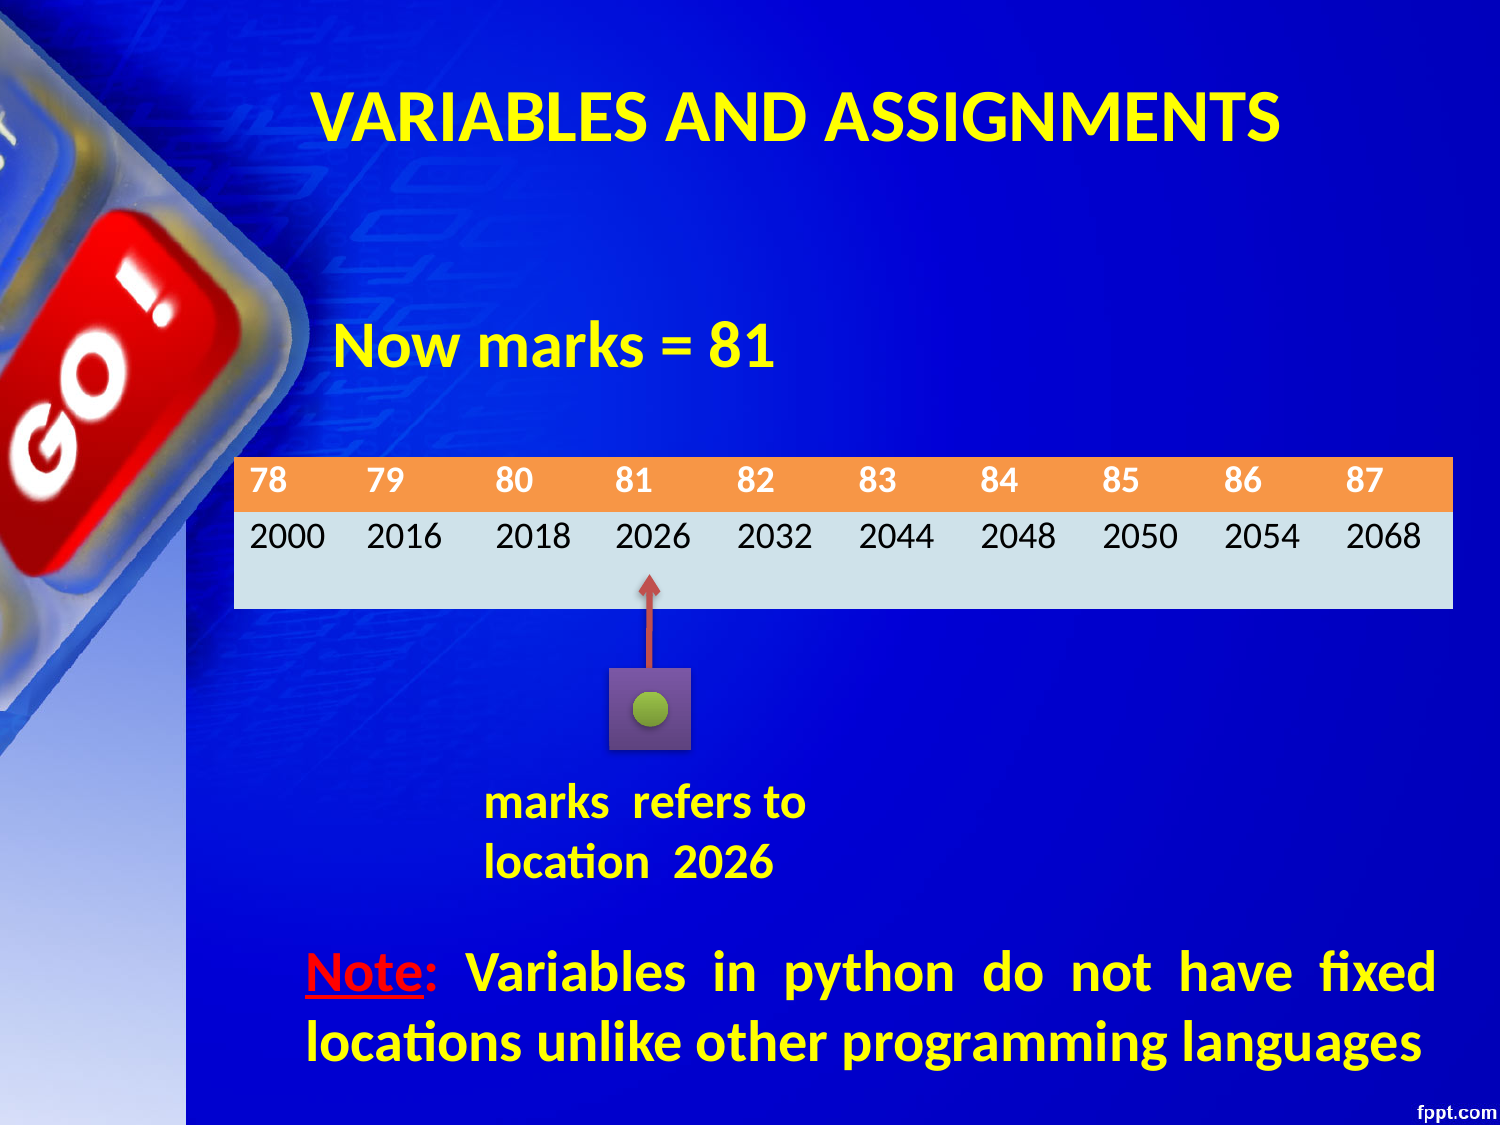

# VARIABLES AND ASSIGNMENTS
	 Now marks = 81

| 78 | 79 | 80 | 81 | 82 | 83 | 84 | 85 | 86 | 87 |
| --- | --- | --- | --- | --- | --- | --- | --- | --- | --- |
| 2000 | 2016 | 2018 | 2026 | 2032 | 2044 | 2048 | 2050 | 2054 | 2068 |

marks  refers to location  2026
	Note: Variables in python do not have fixed locations unlike other programming languages